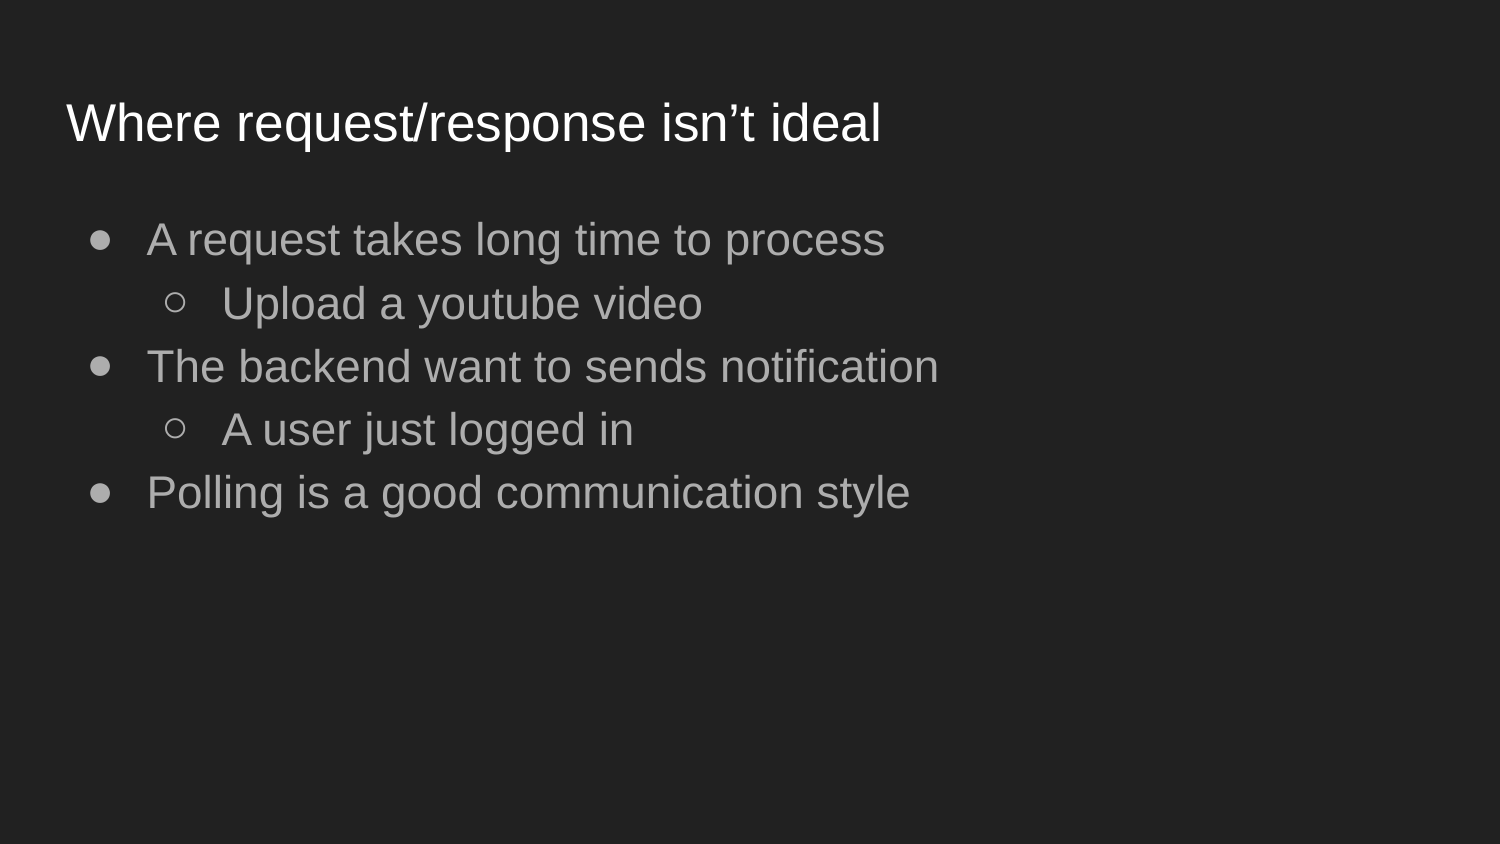

# Where request/response isn’t ideal
A request takes long time to process
Upload a youtube video
The backend want to sends notification
A user just logged in
Polling is a good communication style